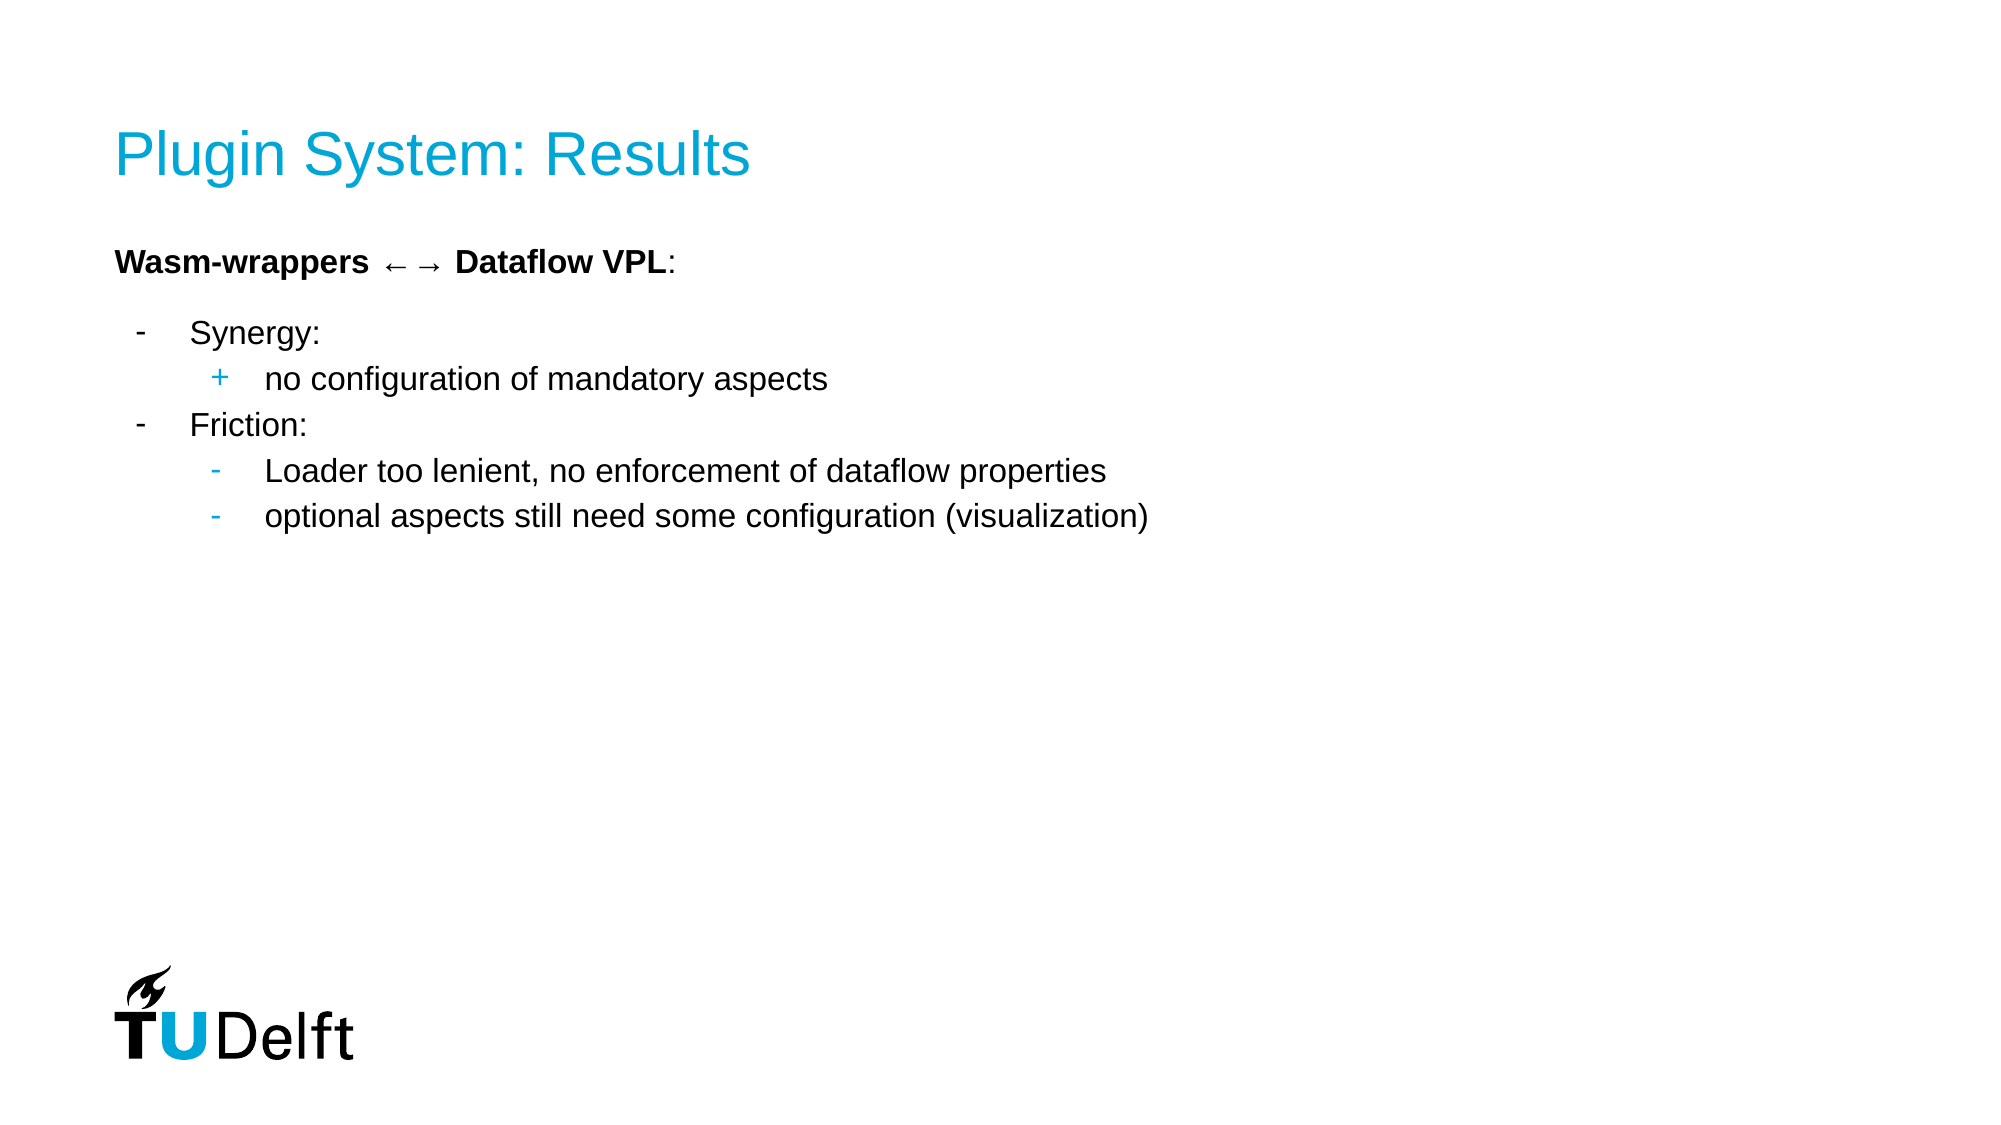

# Plugin System: Results

Wasm-wrappers ←→ Dataflow VPL:
Synergy:
no configuration of mandatory aspects
Friction:
Loader too lenient, no enforcement of dataflow properties
optional aspects still need some configuration (visualization)